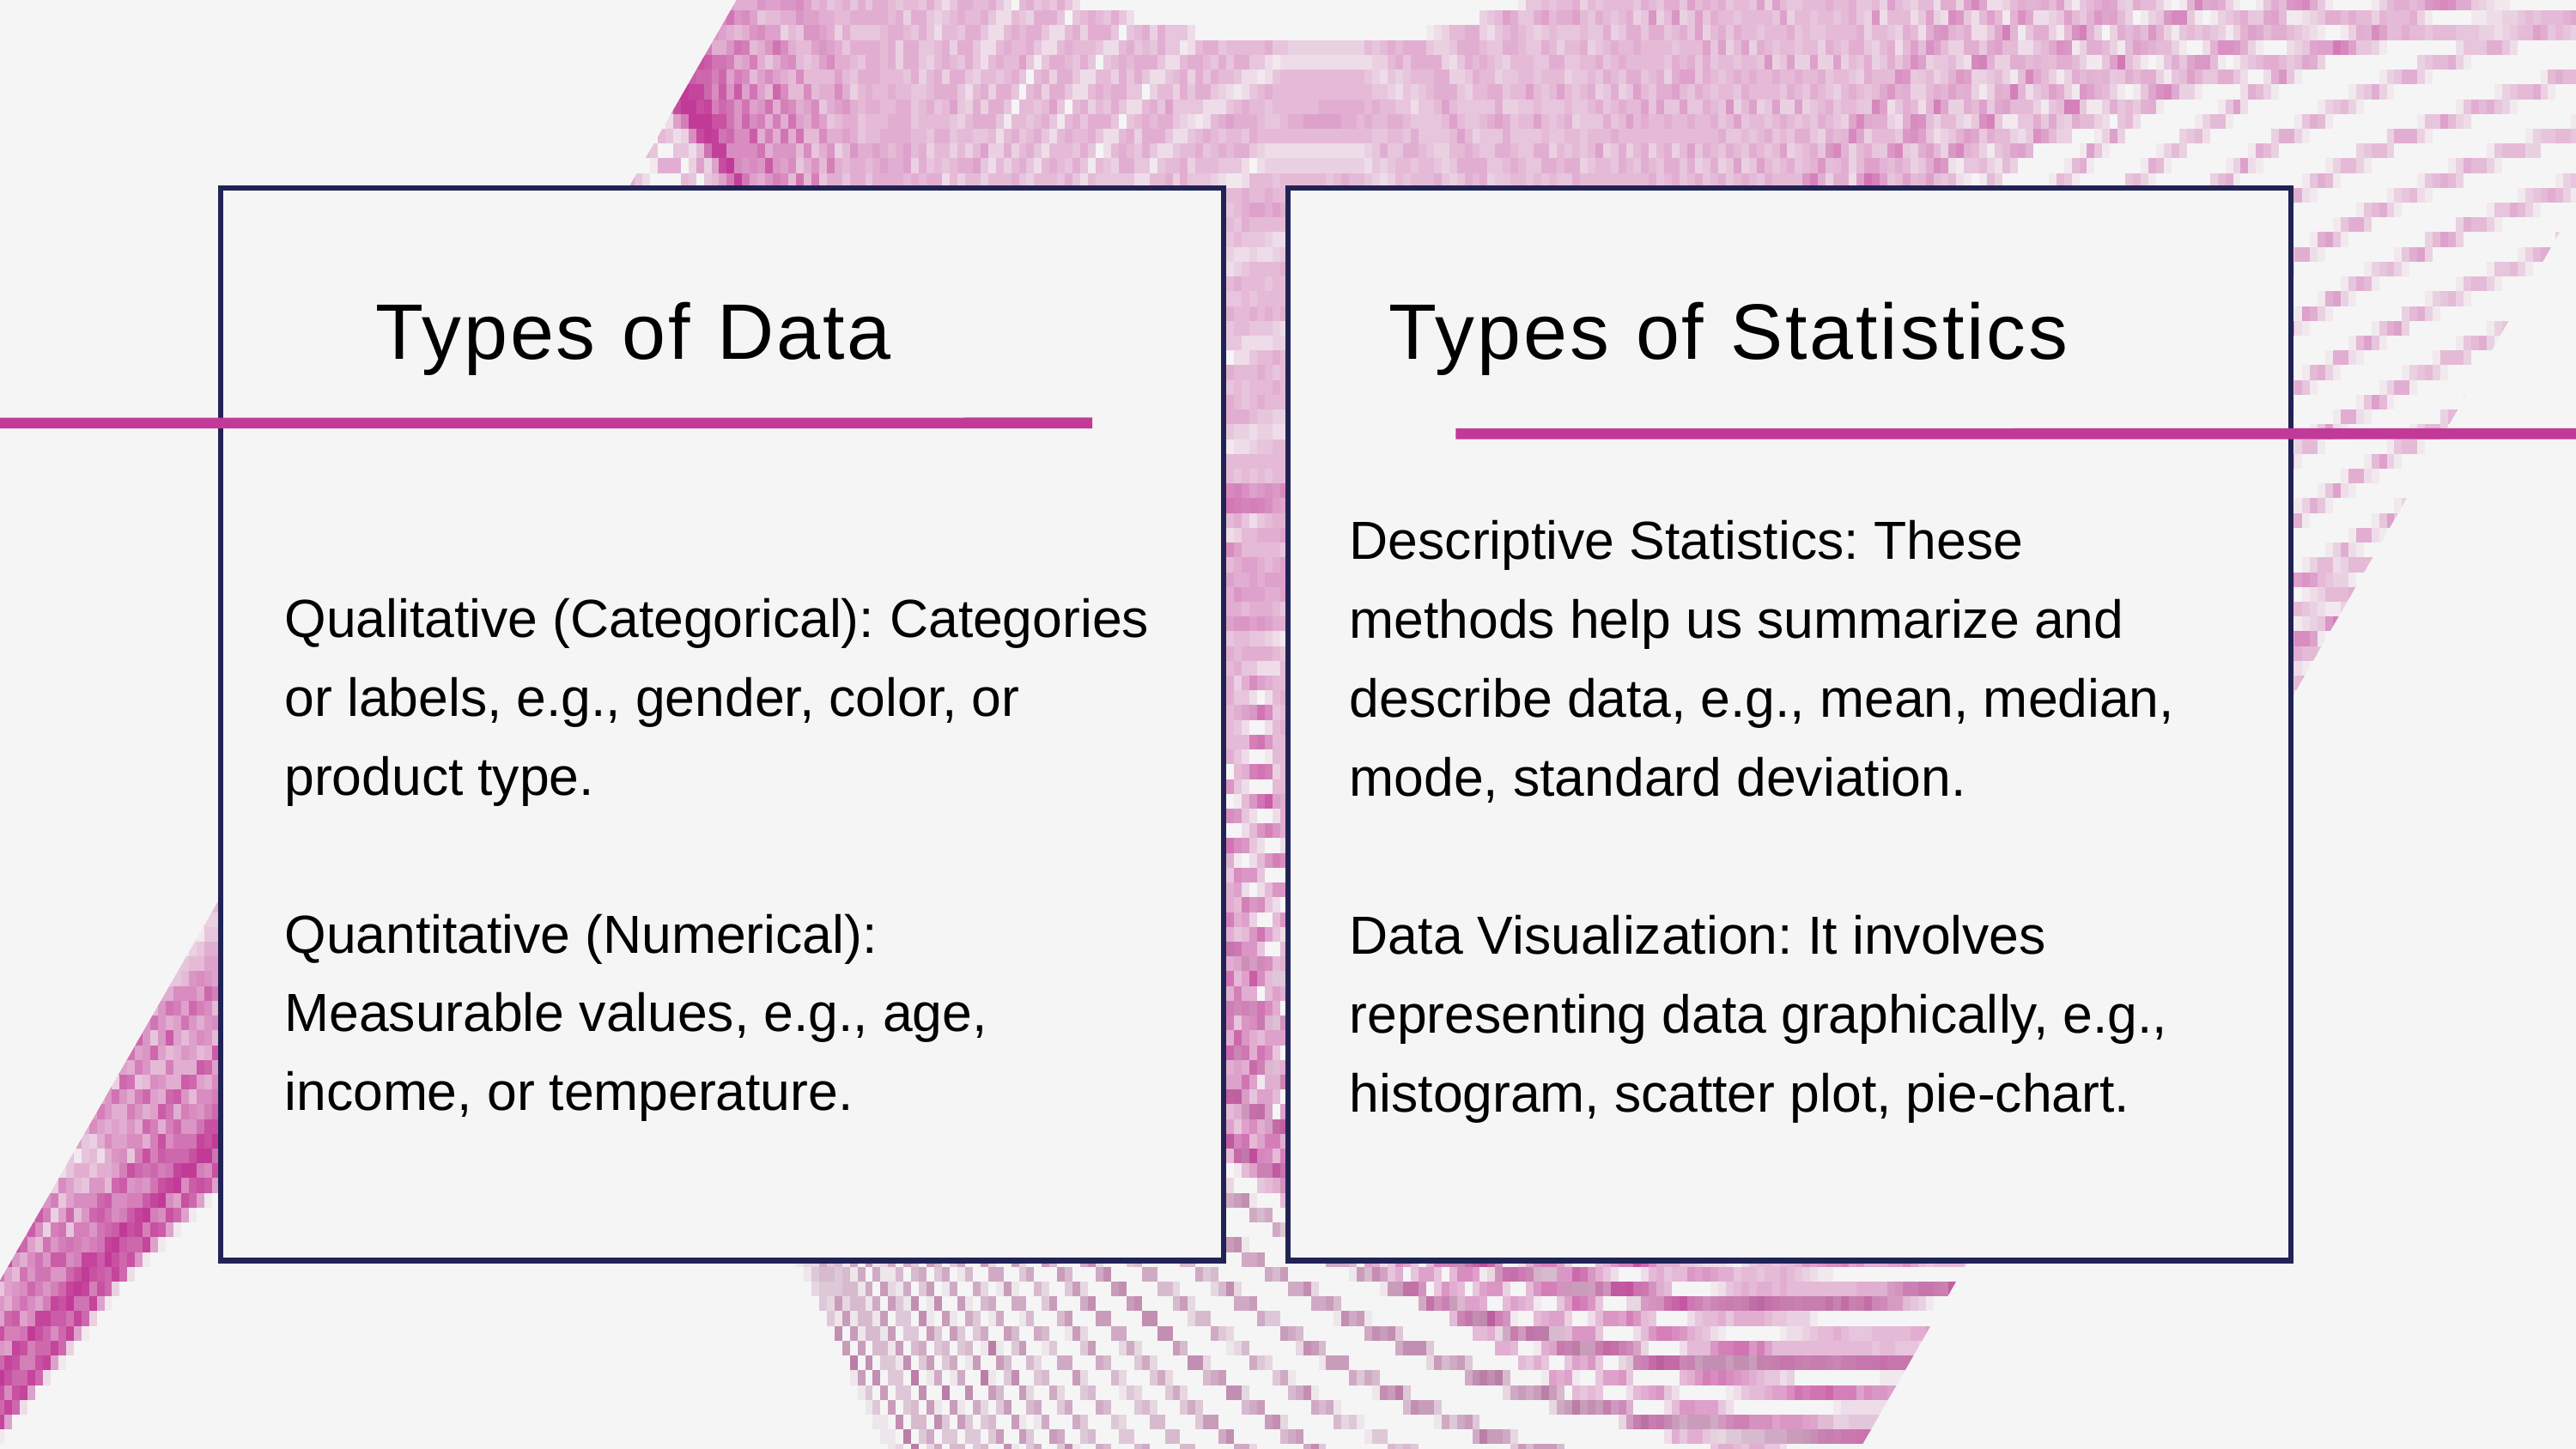

Types of Data
Types of Statistics

Descriptive Statistics: These methods help us summarize and describe data, e.g., mean, median, mode, standard deviation.

Data Visualization: It involves representing data graphically, e.g., histogram, scatter plot, pie-chart.
Qualitative (Categorical): Categories or labels, e.g., gender, color, or product type.

Quantitative (Numerical): Measurable values, e.g., age, income, or temperature.